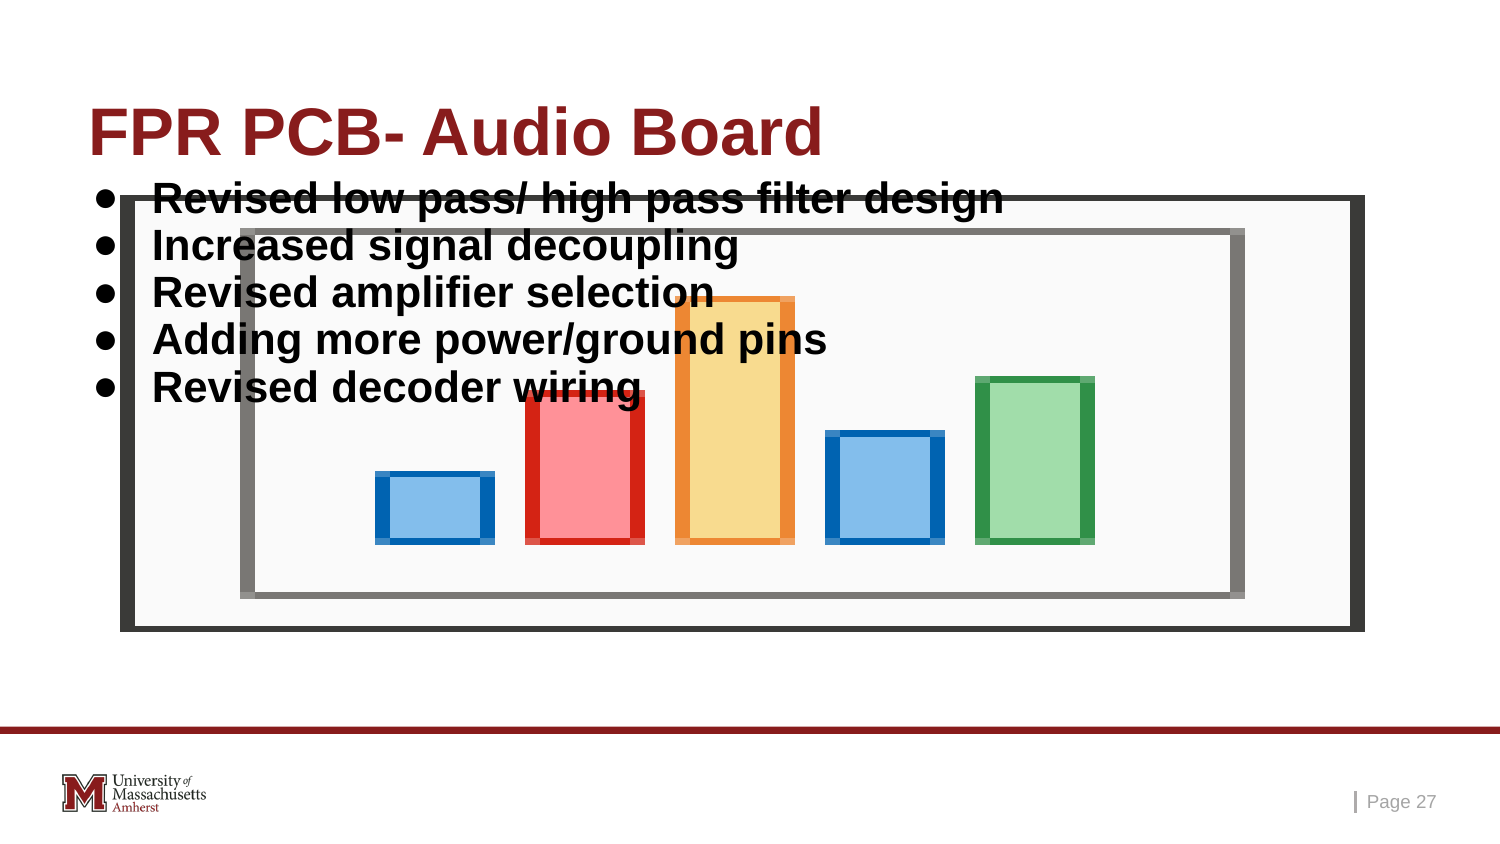

# FPR PCB- Audio Board
Revised low pass/ high pass filter design
Increased signal decoupling
Revised amplifier selection
Adding more power/ground pins
Revised decoder wiring

Page 27